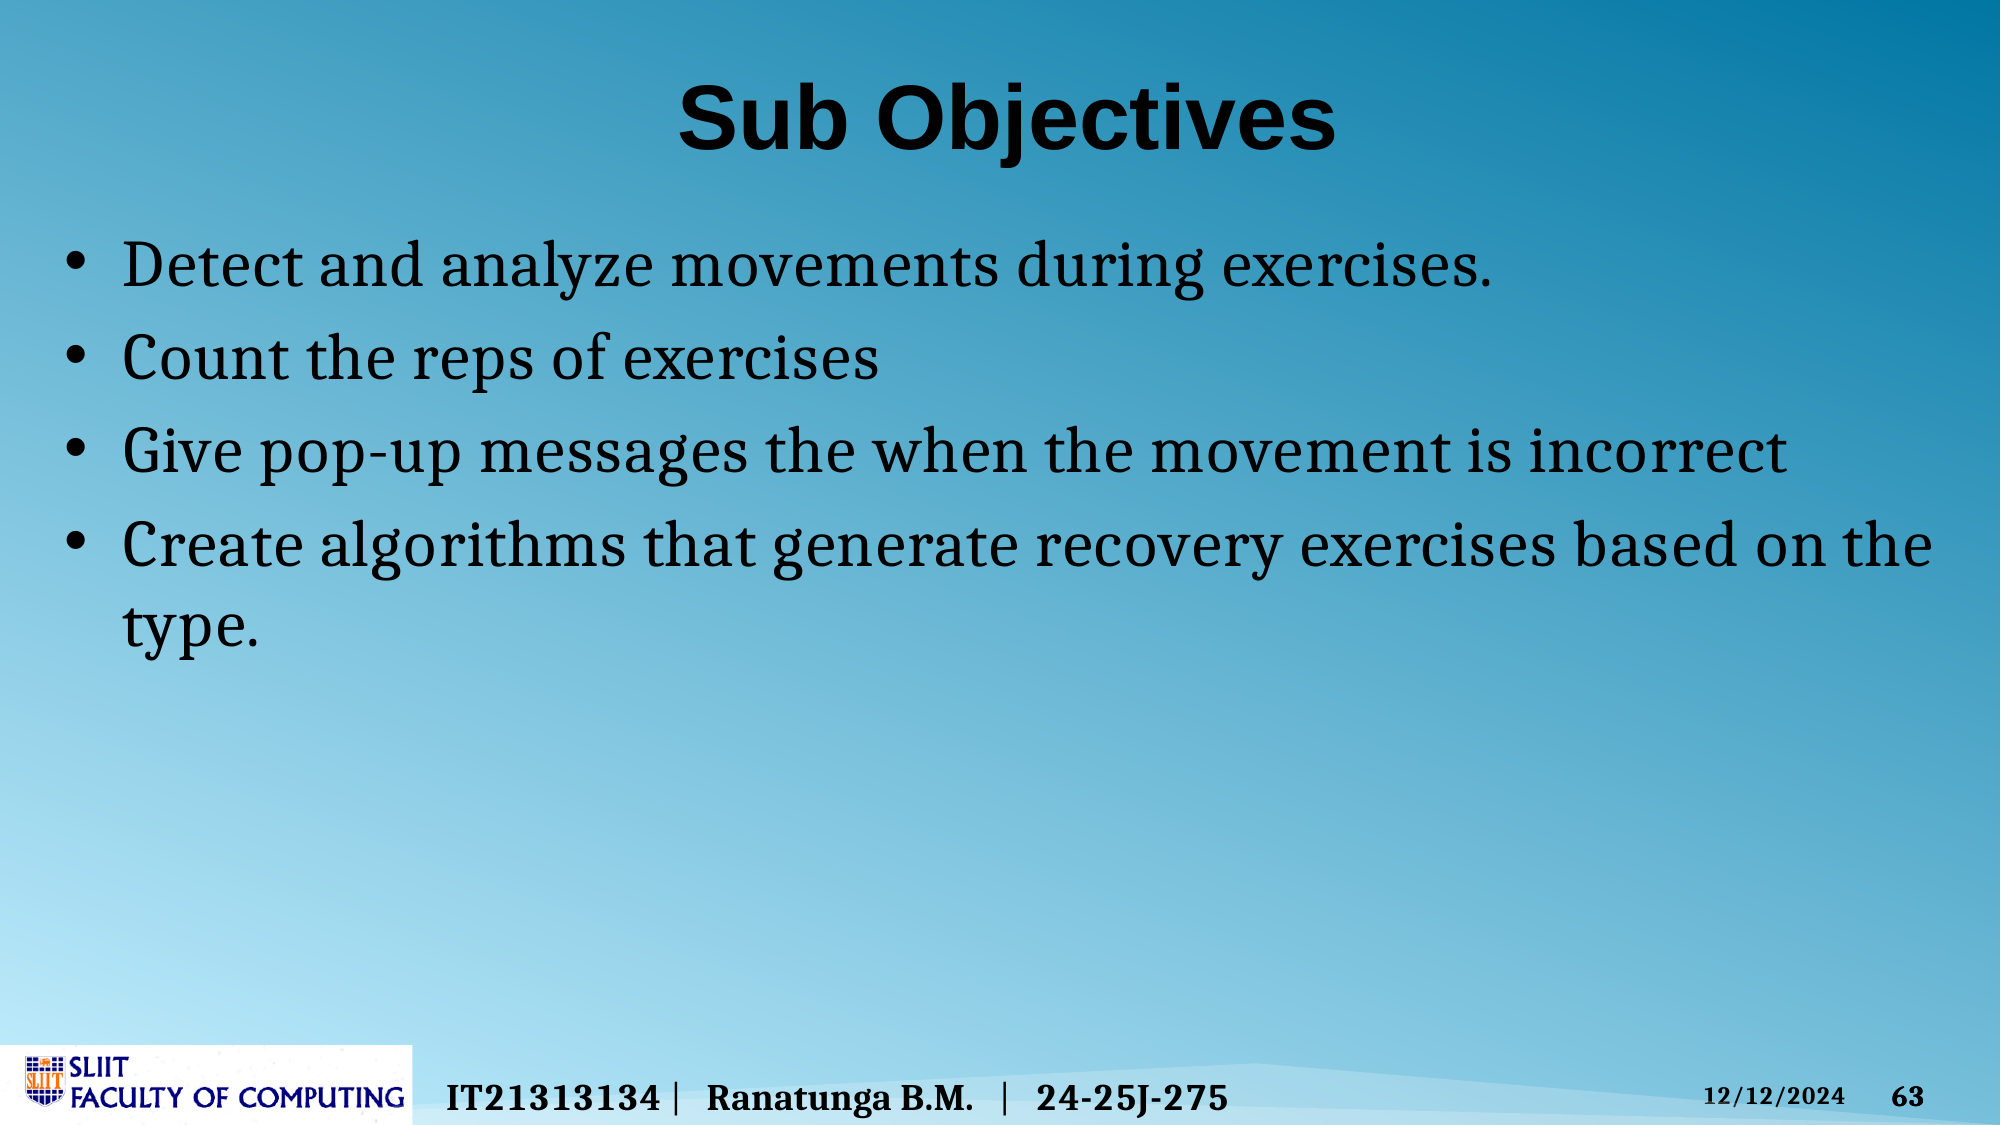

Sub Objectives
Detect and analyze movements during exercises.
Count the reps of exercises
Give pop-up messages the when the movement is incorrect
Create algorithms that generate recovery exercises based on the type.
IT21313134 |   Ranatunga B.M.   |   24-25J-275